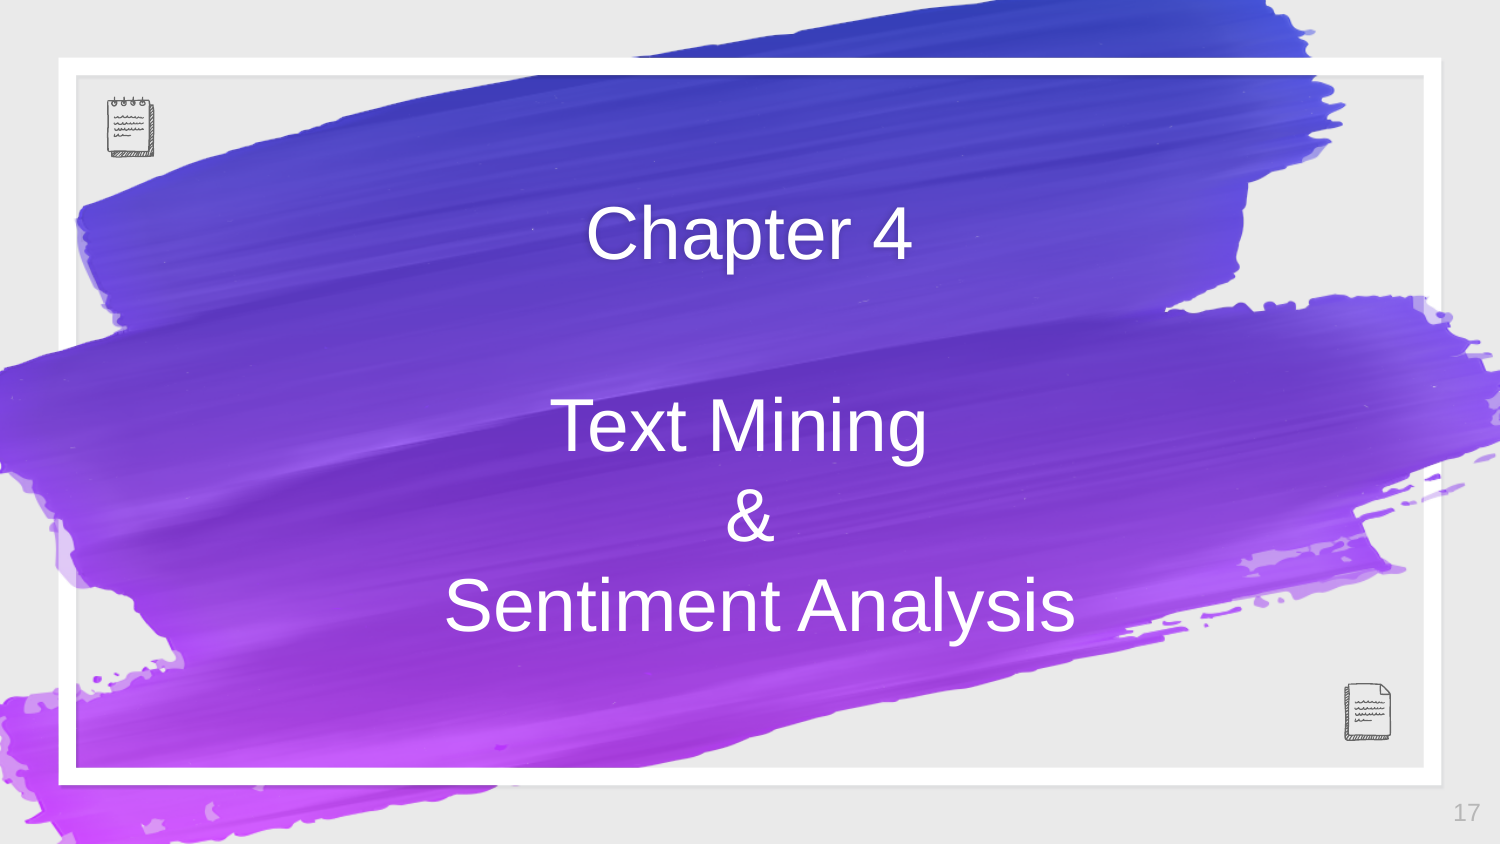

Chapter 4

Text Mining
&
 Sentiment Analysis

17